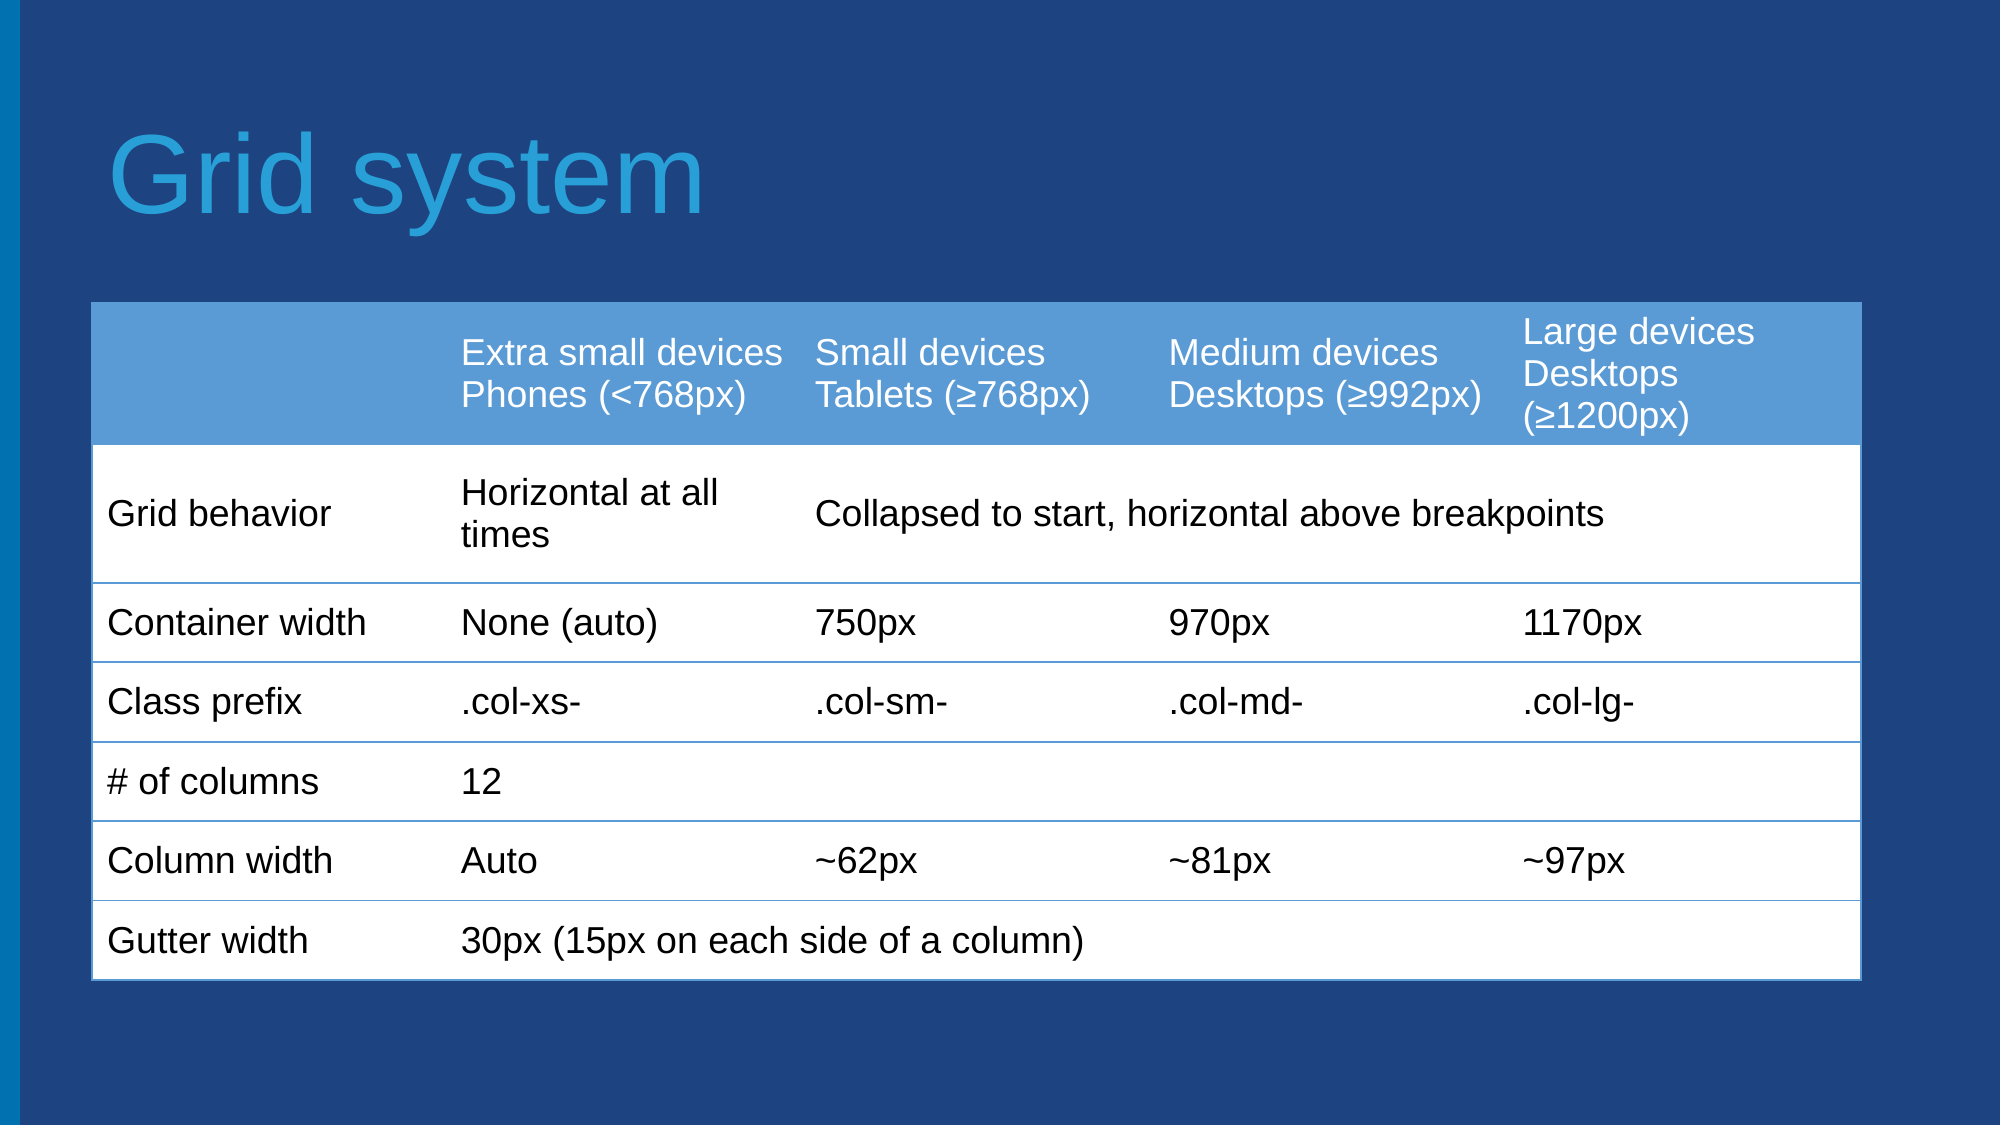

# Grid system
|  | Extra small devices Phones (<768px) | Small devices Tablets (≥768px) | Medium devices Desktops (≥992px) | Large devices Desktops (≥1200px) |
| --- | --- | --- | --- | --- |
| Grid behavior | Horizontal at all times | Collapsed to start, horizontal above breakpoints |  |  |
| Container width | None (auto) | 750px | 970px | 1170px |
| Class prefix | .col-xs- | .col-sm- | .col-md- | .col-lg- |
| # of columns | 12 |  |  |  |
| Column width | Auto | ~62px | ~81px | ~97px |
| Gutter width | 30px (15px on each side of a column) |  |  |  |